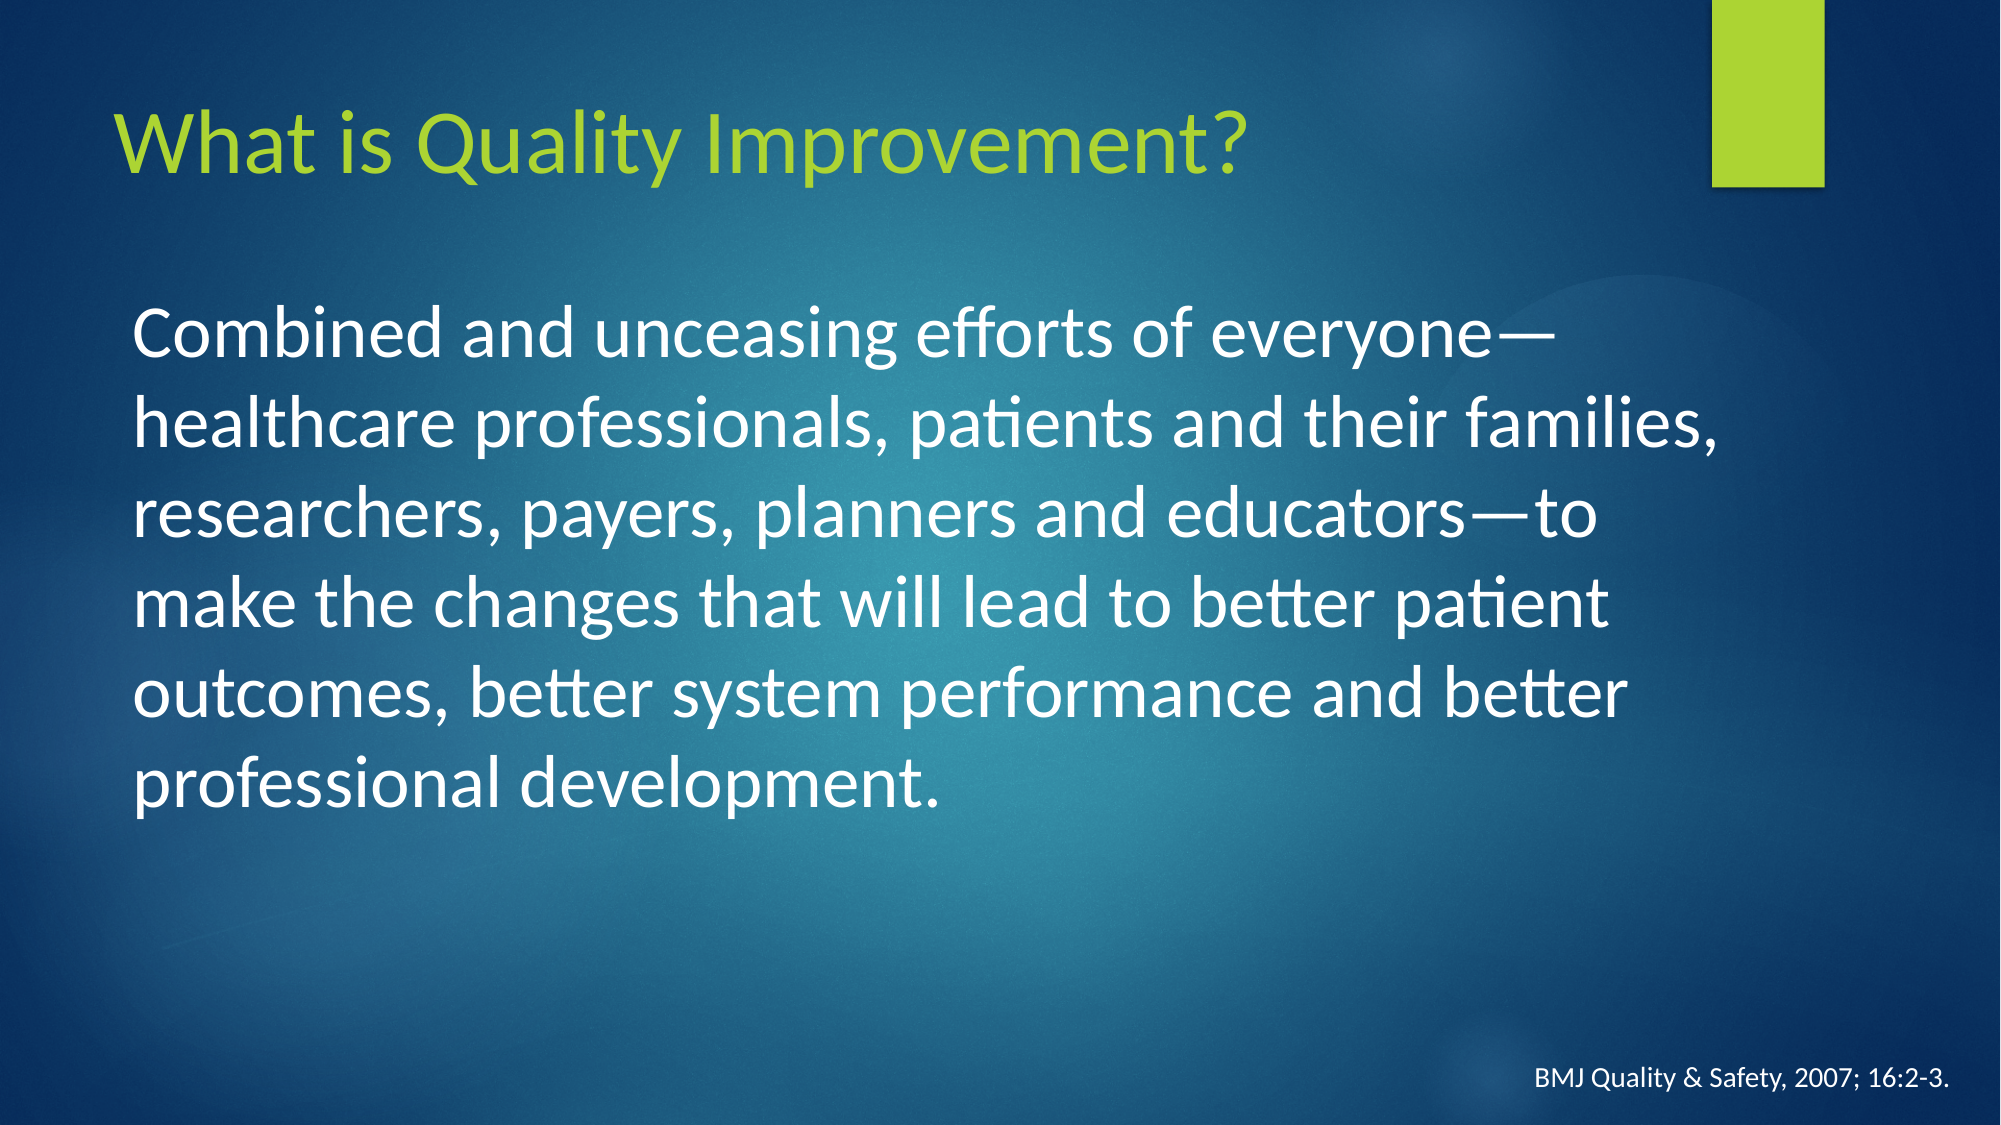

# What is Quality Improvement?
Combined and unceasing efforts of everyone—healthcare professionals, patients and their families, researchers, payers, planners and educators—to make the changes that will lead to better patient outcomes, better system performance and better professional development.
BMJ Quality & Safety, 2007; 16:2-3.